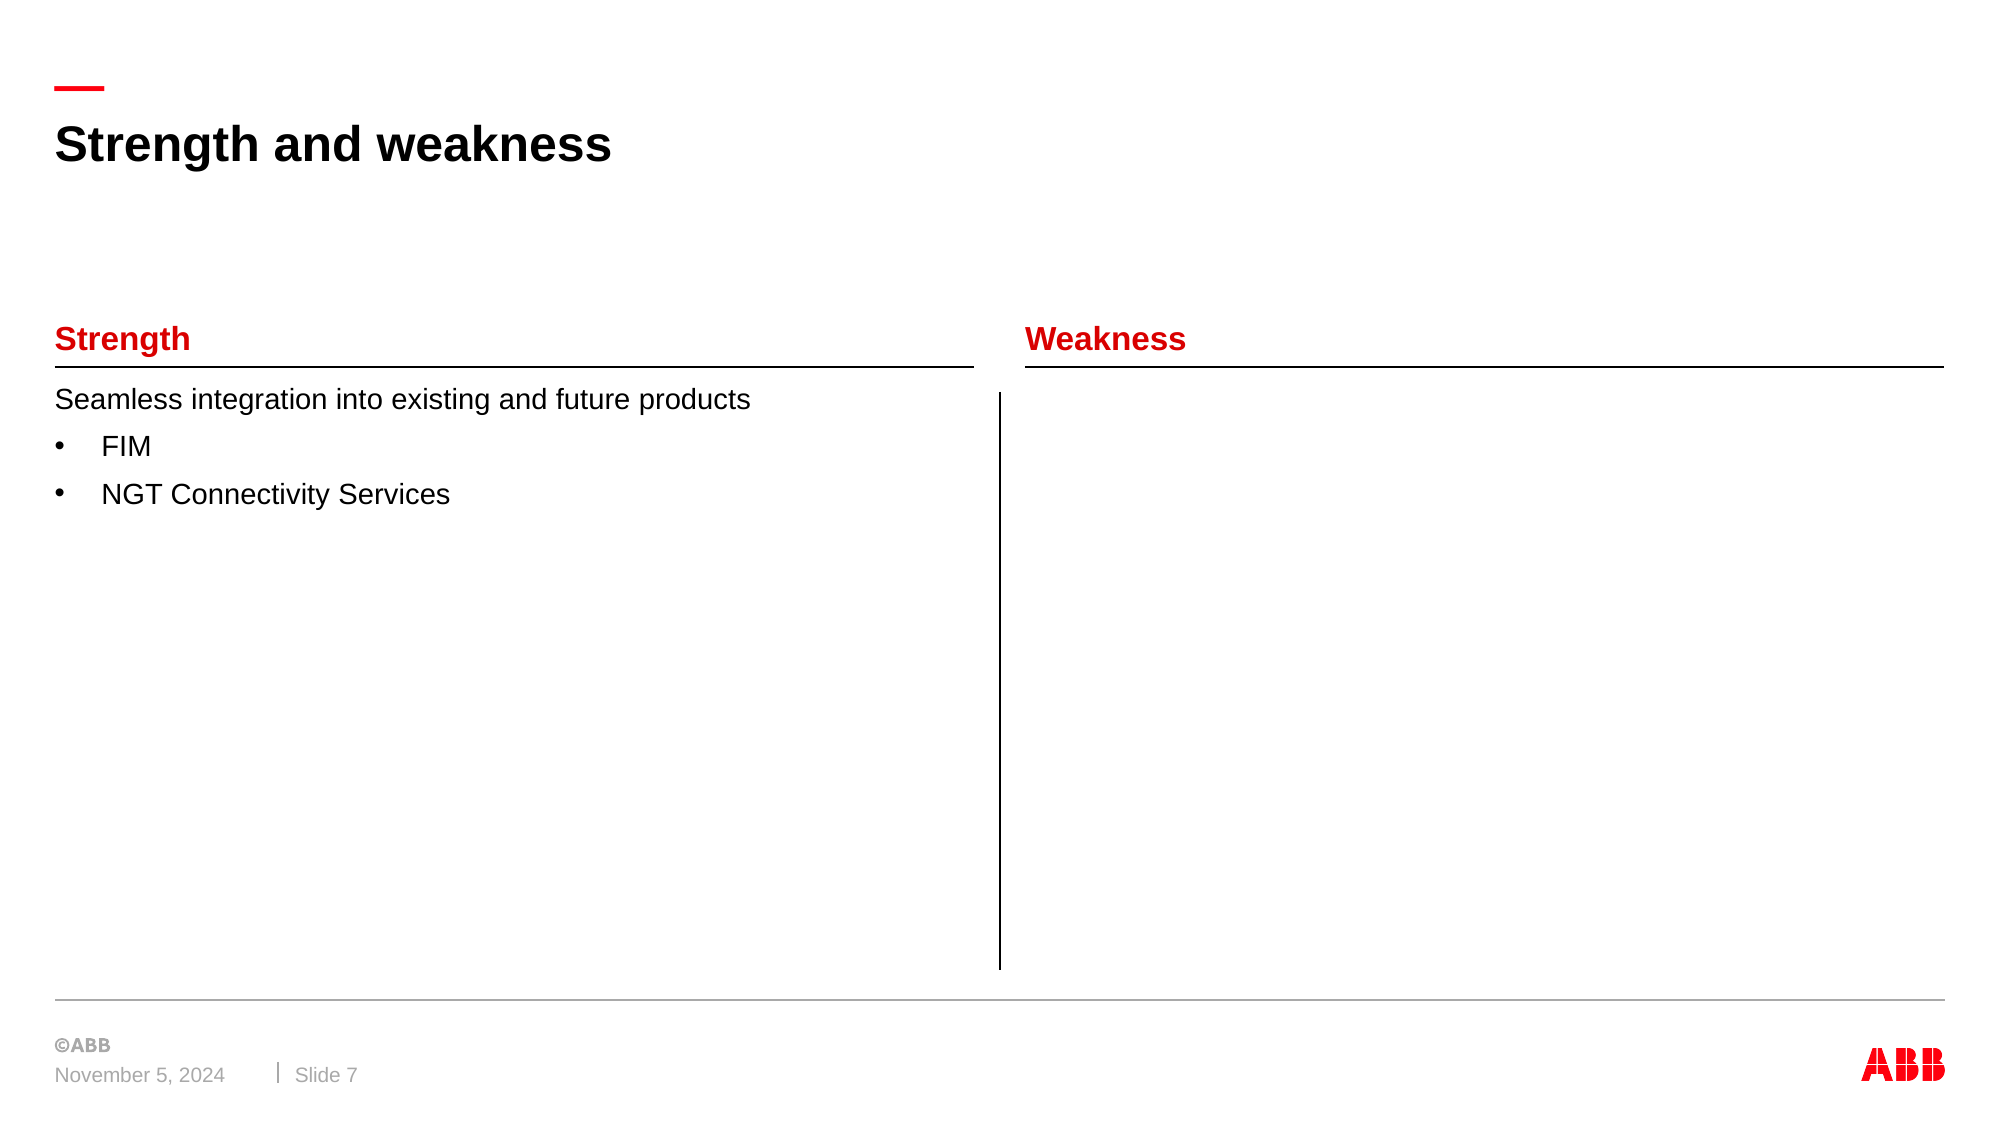

# Strength and weakness

Strength
Weakness
Seamless integration into existing and future products
FIM
NGT Connectivity Services

Slide 7
November 5, 2024